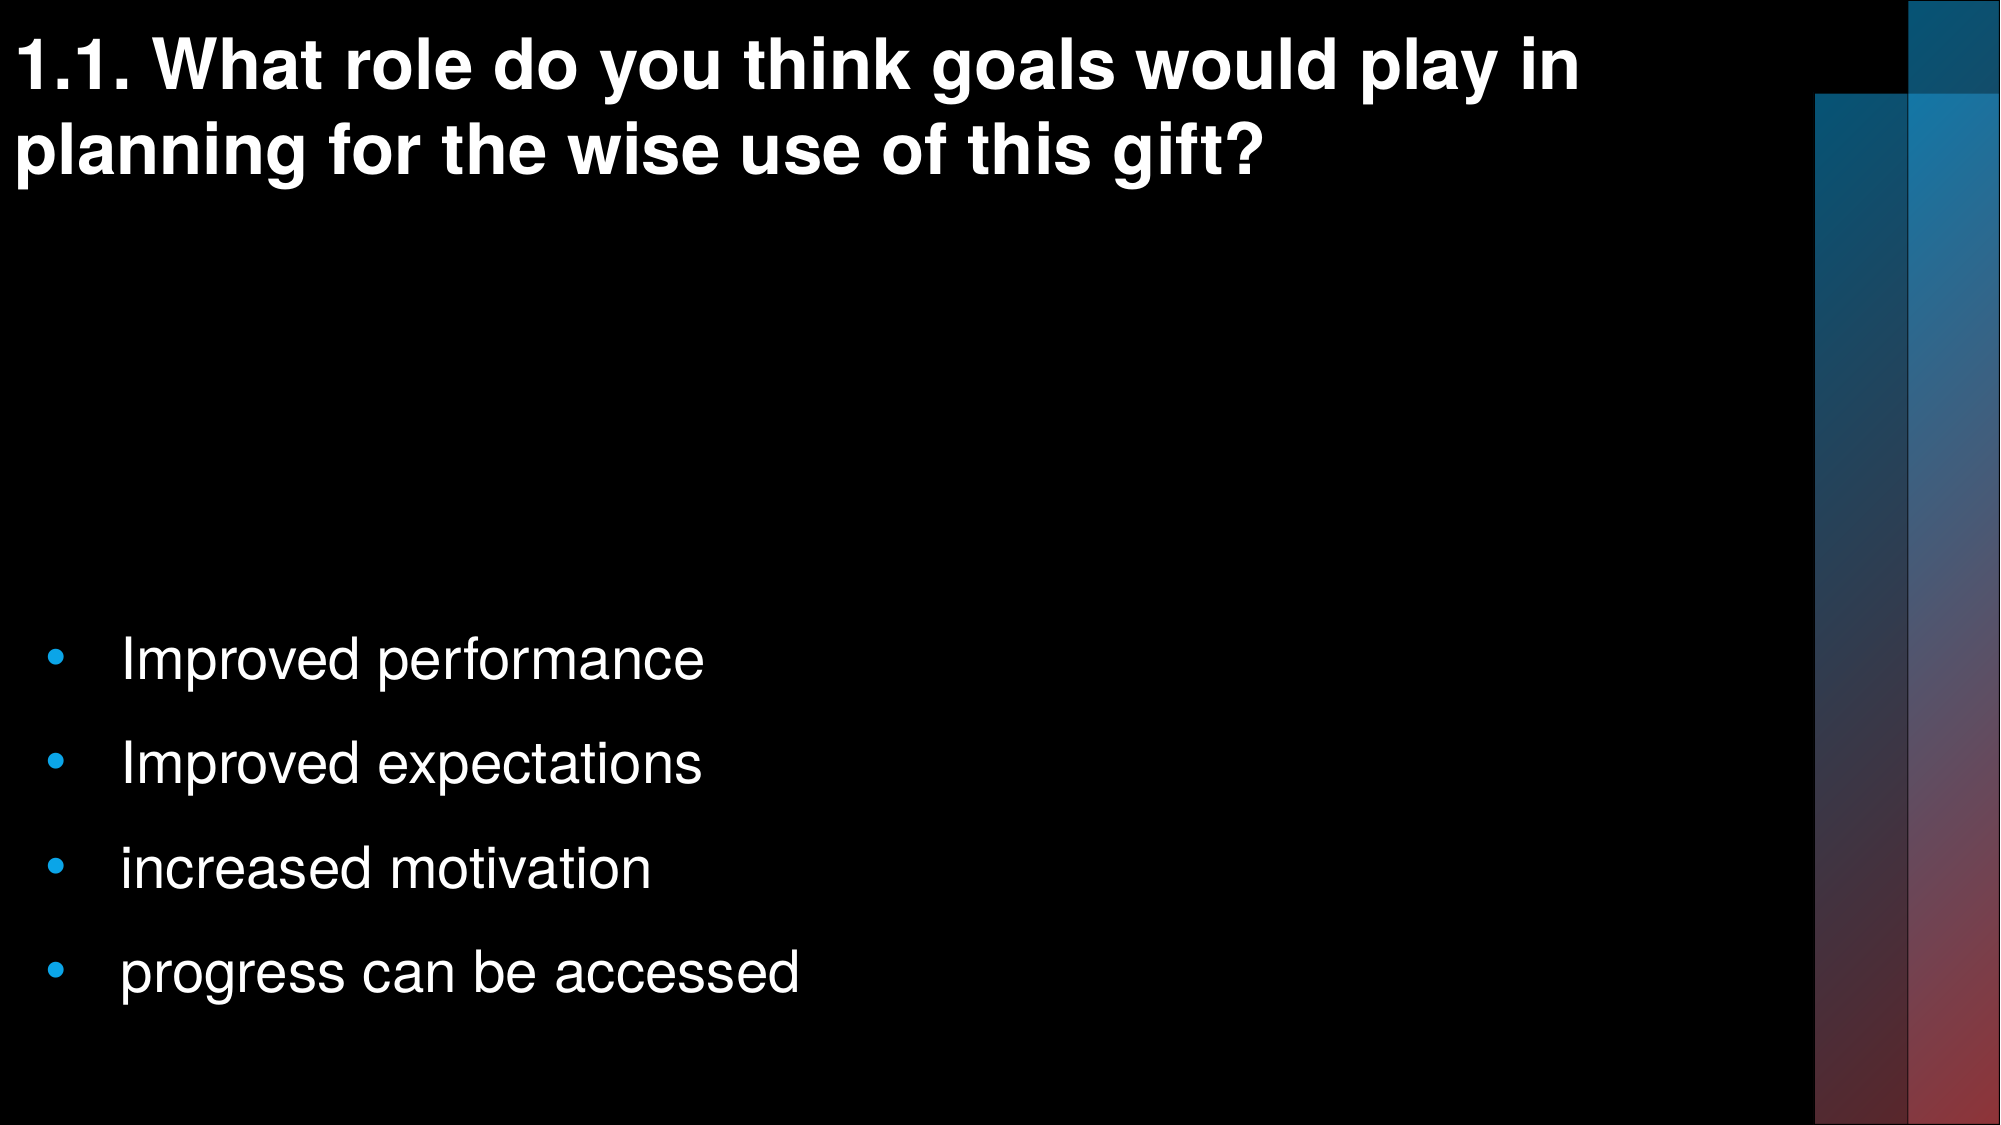

# 1.1. What role do you think goals would play in planning for the wise use of this gift?

Improved performance
Improved expectations
increased motivation
progress can be accessed